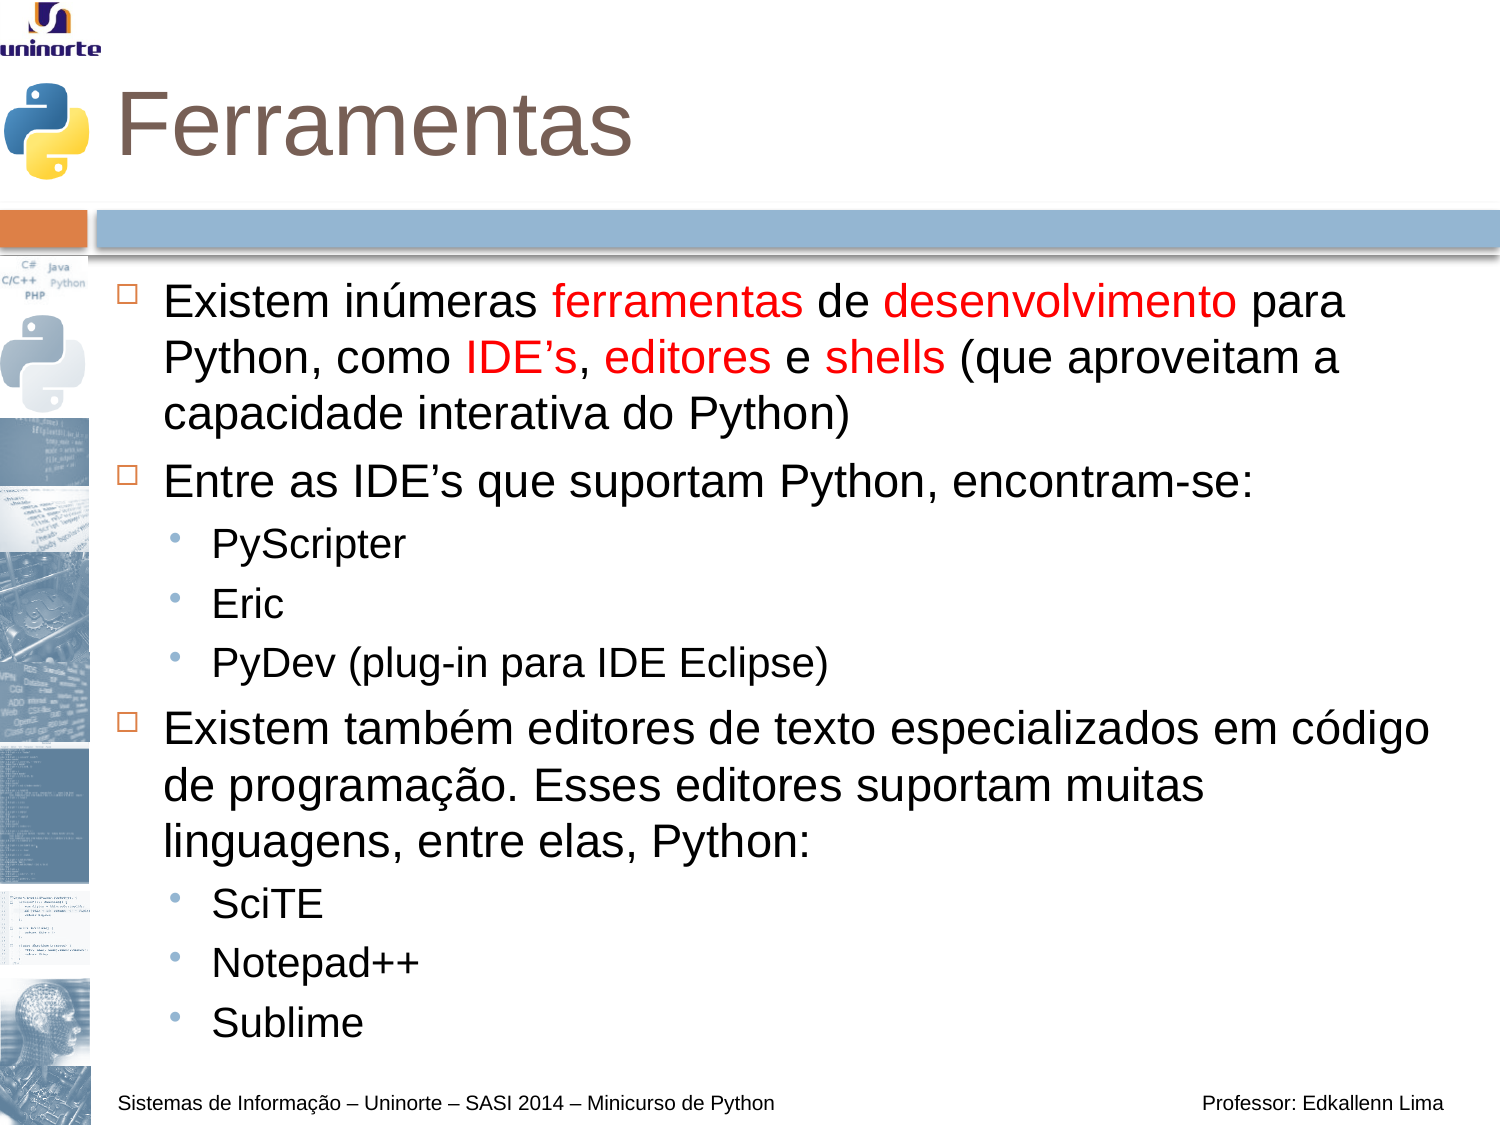

# Ferramentas
Existem inúmeras ferramentas de desenvolvimento para Python, como IDE’s, editores e shells (que aproveitam a capacidade interativa do Python)
Entre as IDE’s que suportam Python, encontram-se:
PyScripter
Eric
PyDev (plug-in para IDE Eclipse)
Existem também editores de texto especializados em código de programação. Esses editores suportam muitas linguagens, entre elas, Python:
SciTE
Notepad++
Sublime